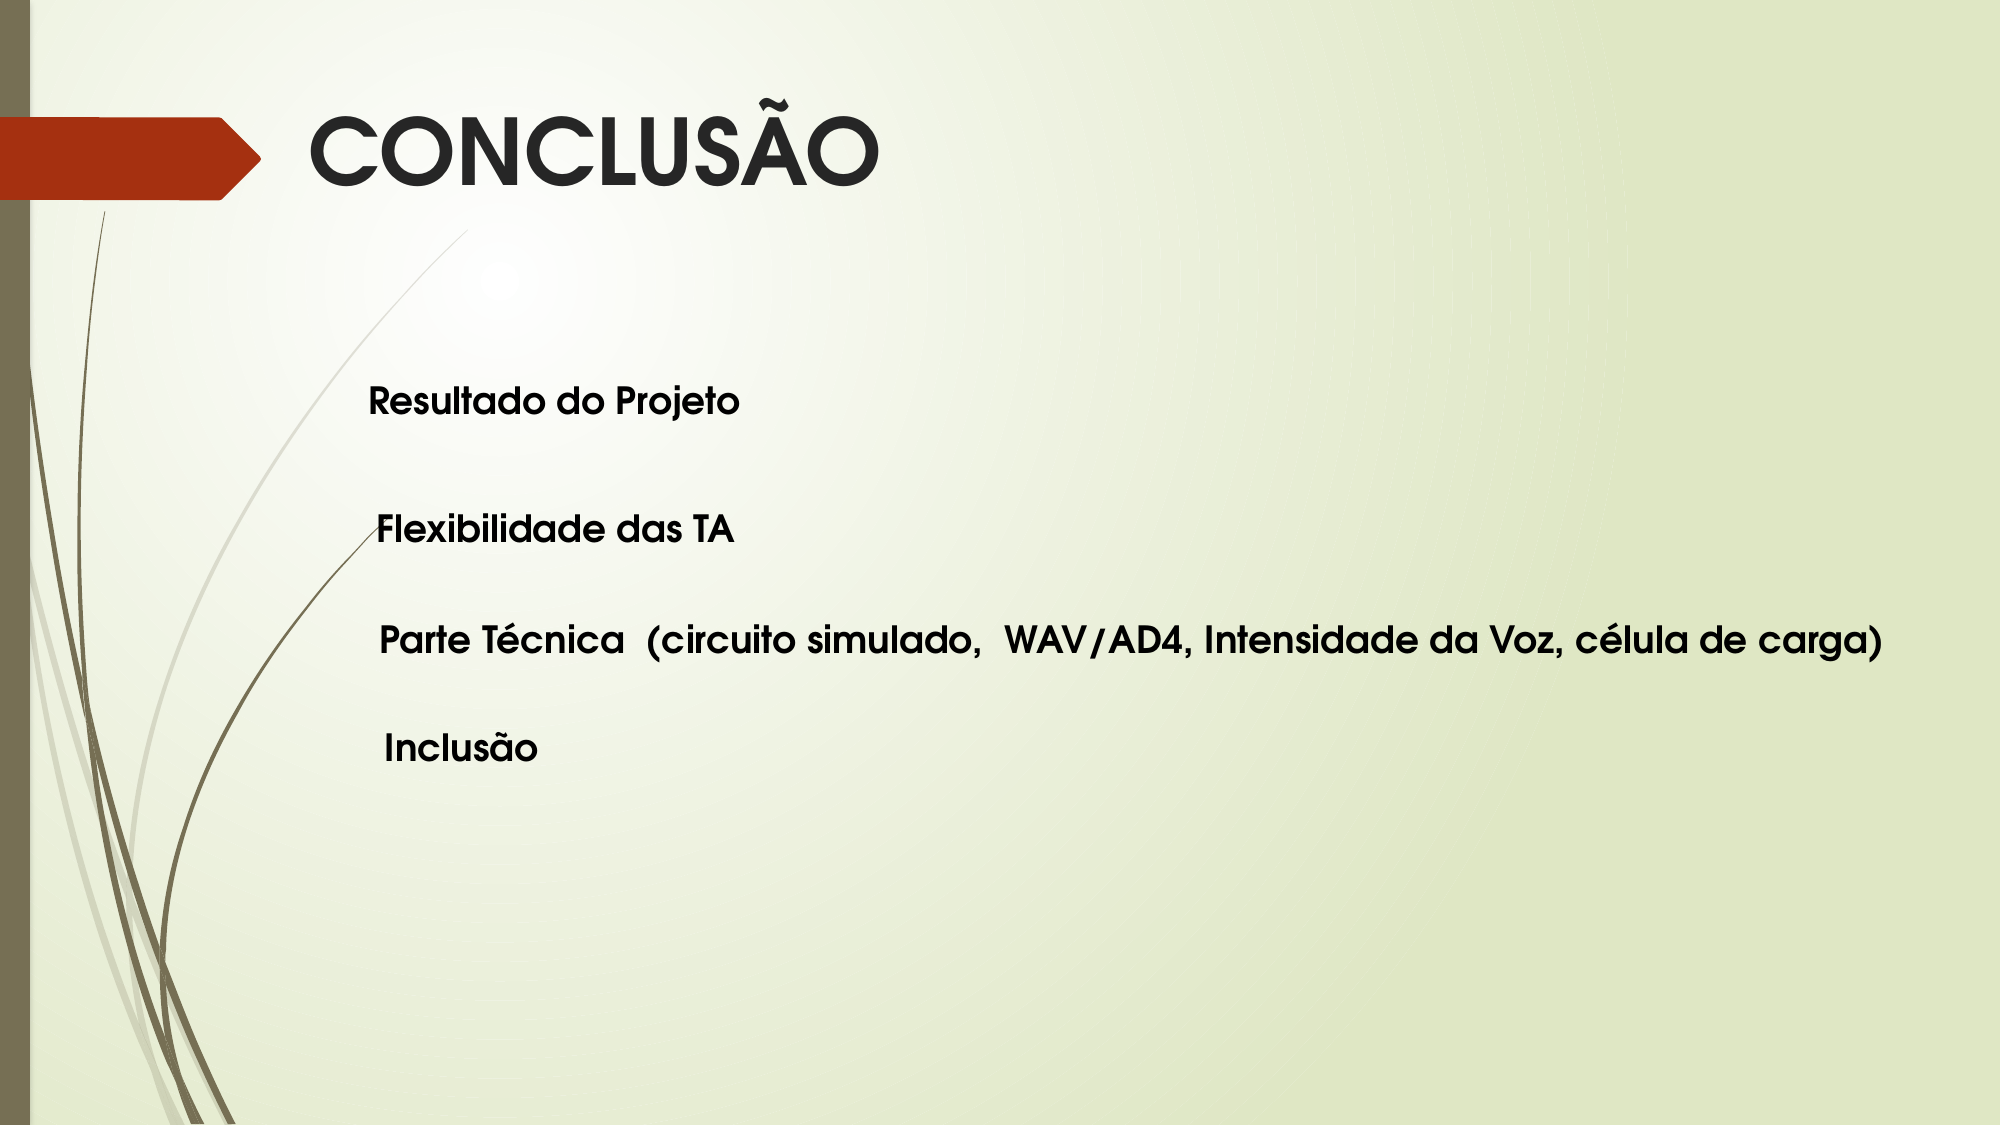

# CONCLUSÃO
Resultado do Projeto
Flexibilidade das TA
Parte Técnica  (circuito simulado,  WAV/AD4, Intensidade da Voz, célula de carga)
Inclusão